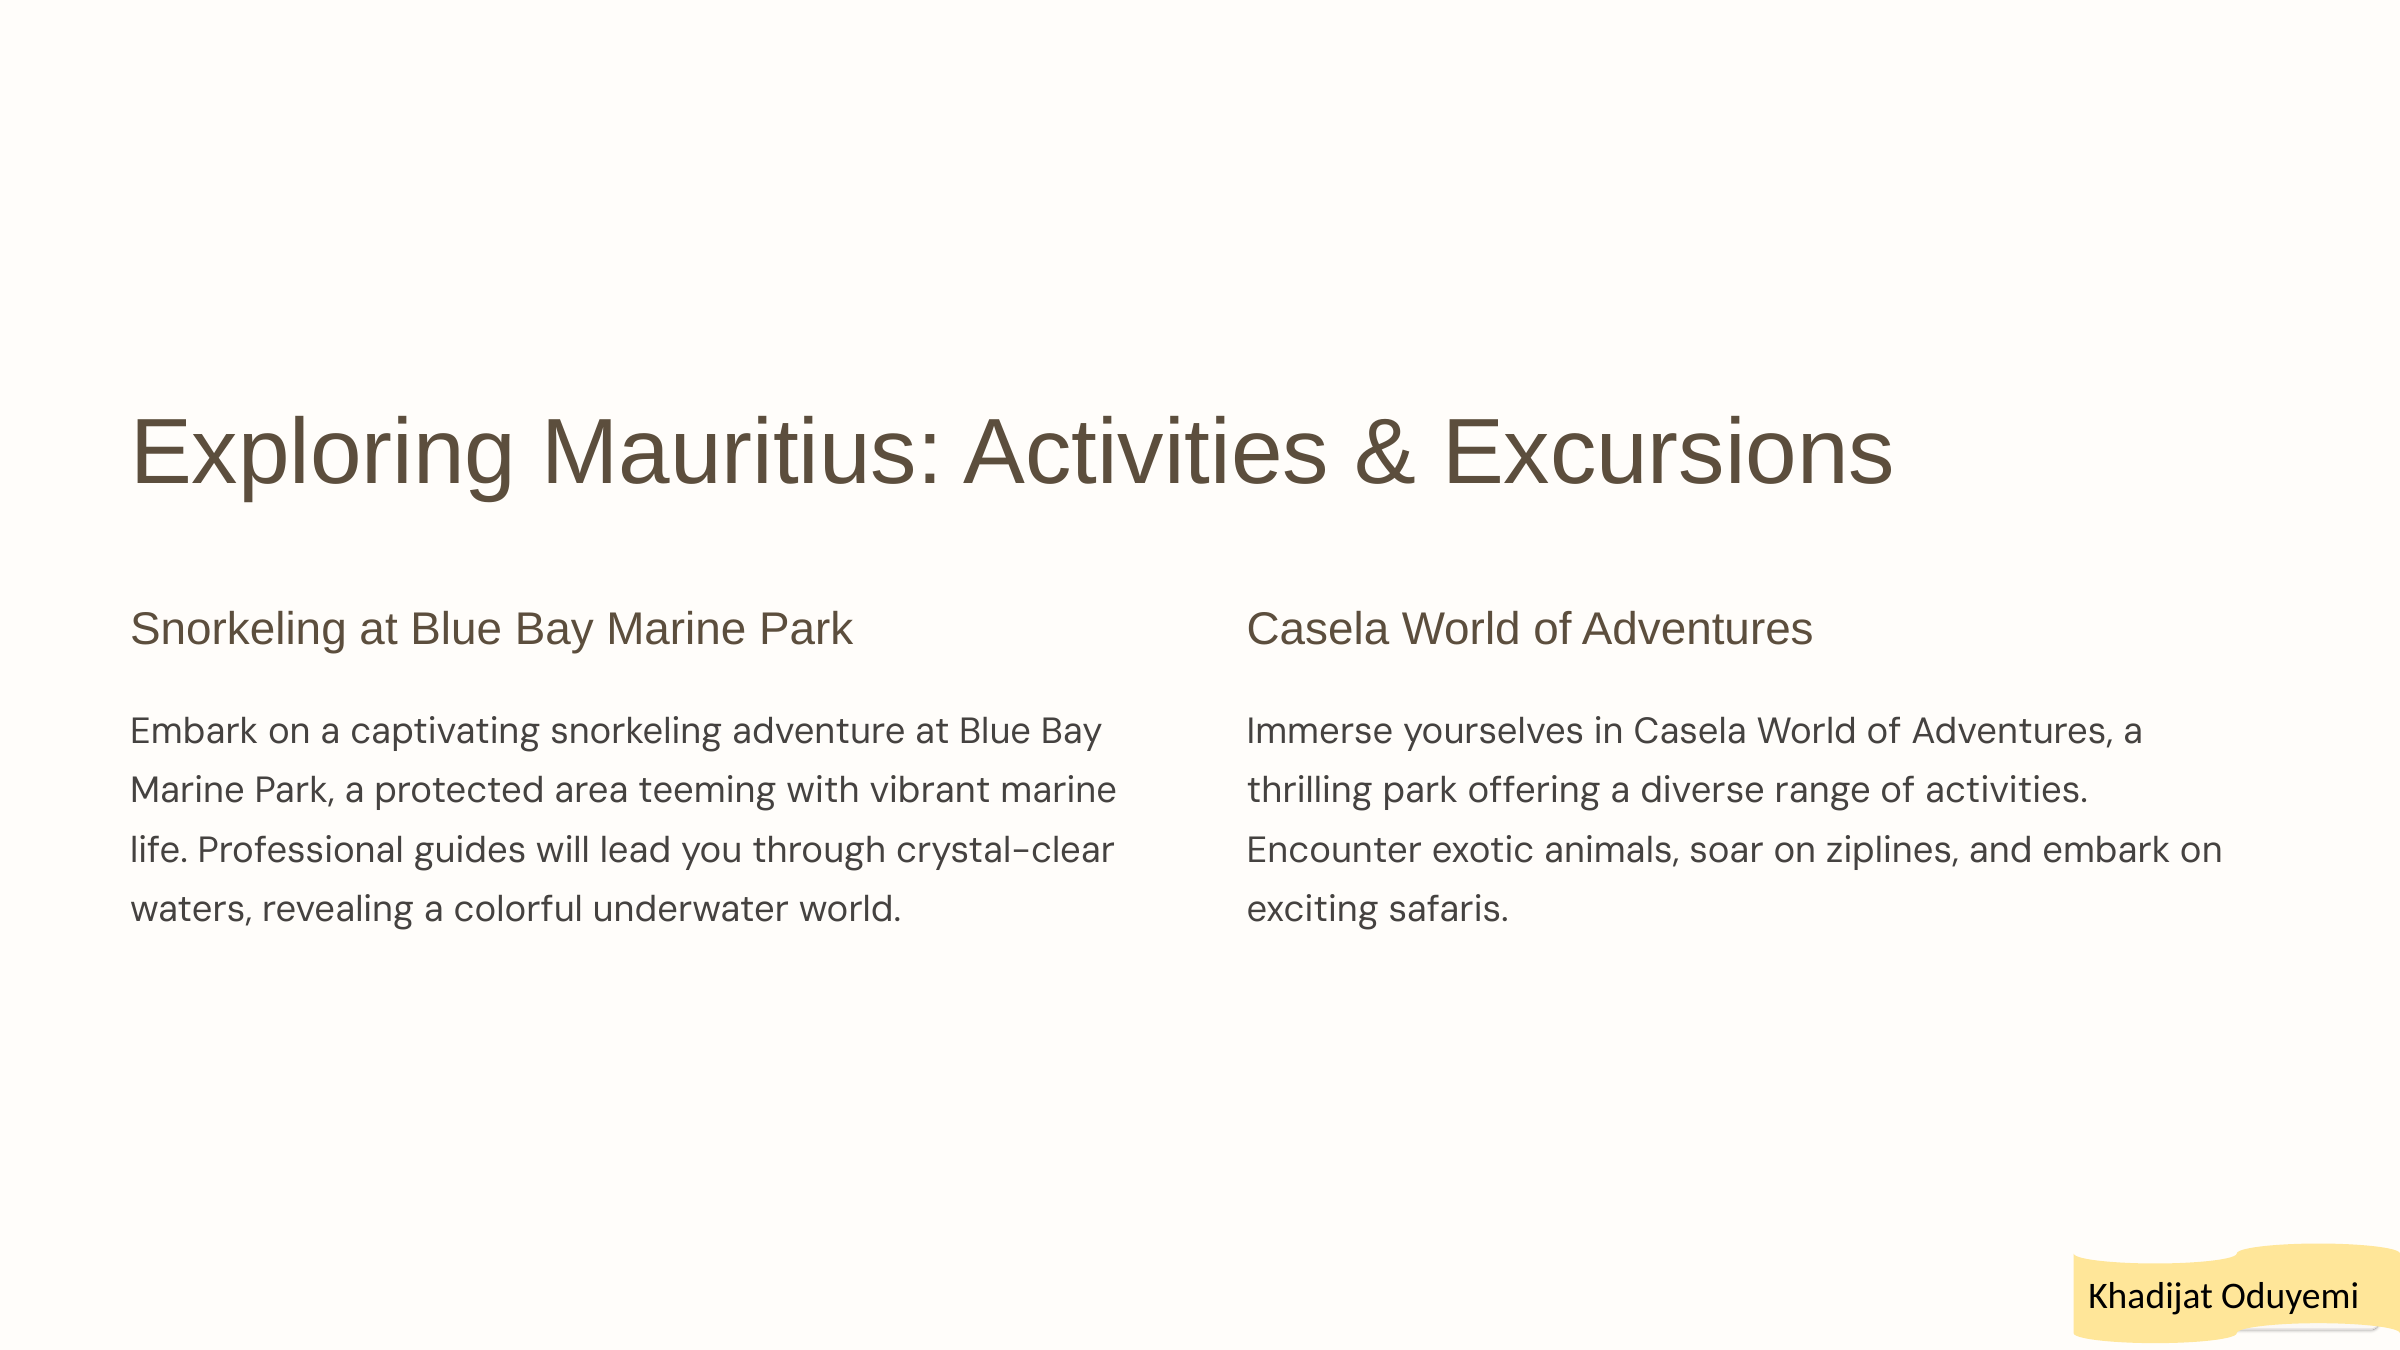

Exploring Mauritius: Activities & Excursions
Snorkeling at Blue Bay Marine Park
Casela World of Adventures
Embark on a captivating snorkeling adventure at Blue Bay Marine Park, a protected area teeming with vibrant marine life. Professional guides will lead you through crystal-clear waters, revealing a colorful underwater world.
Immerse yourselves in Casela World of Adventures, a thrilling park offering a diverse range of activities. Encounter exotic animals, soar on ziplines, and embark on exciting safaris.
Khadijat Oduyemi